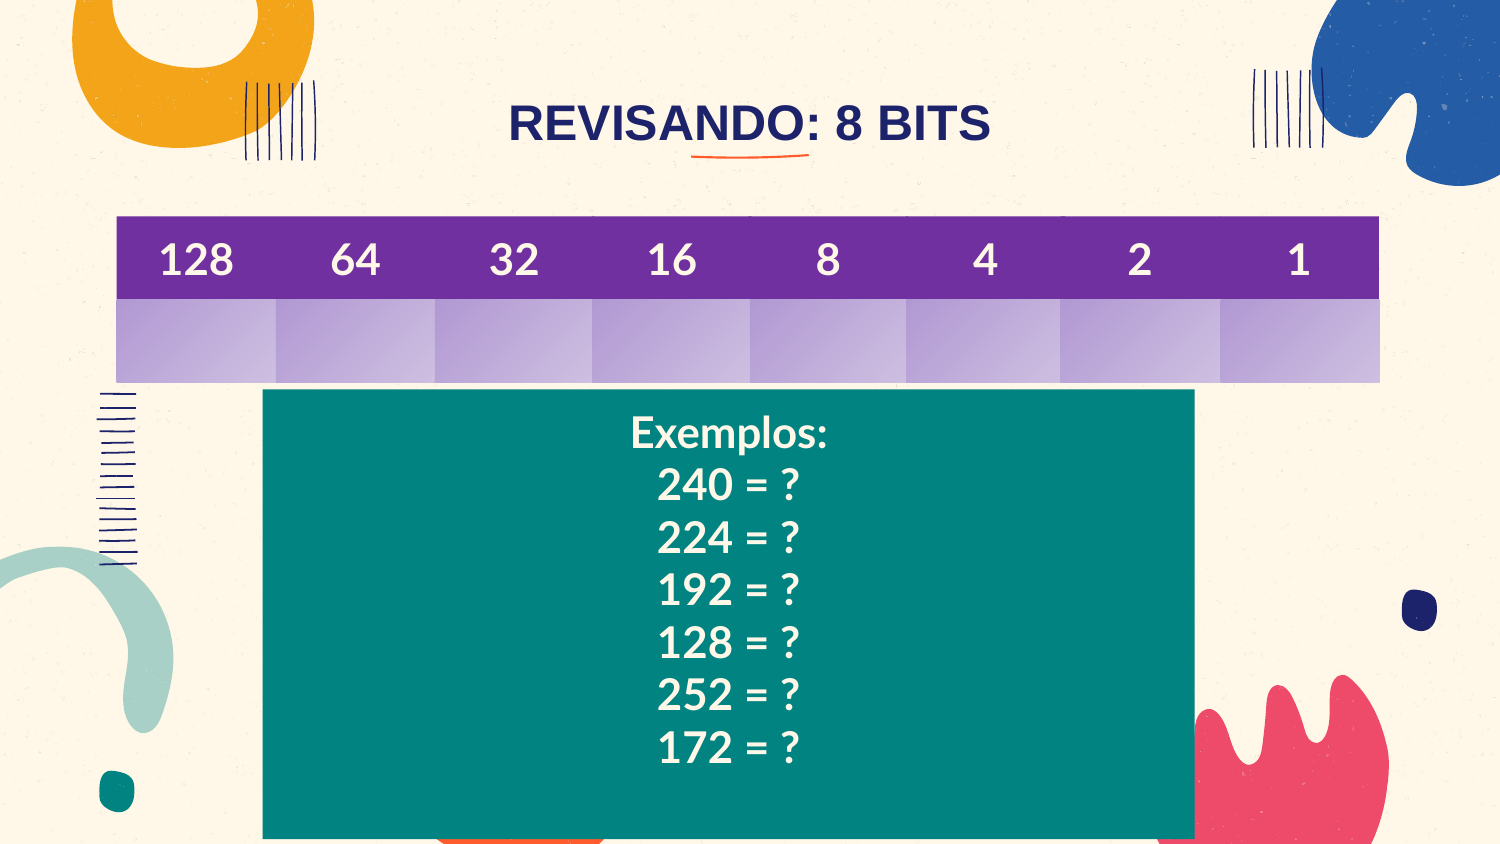

# REVISANDO: 8 BITS

1
2
4
64
32
16
8
128

Exemplos:
240 = ?
224 = ?
192 = ?
128 = ?
252 = ?
172 = ?